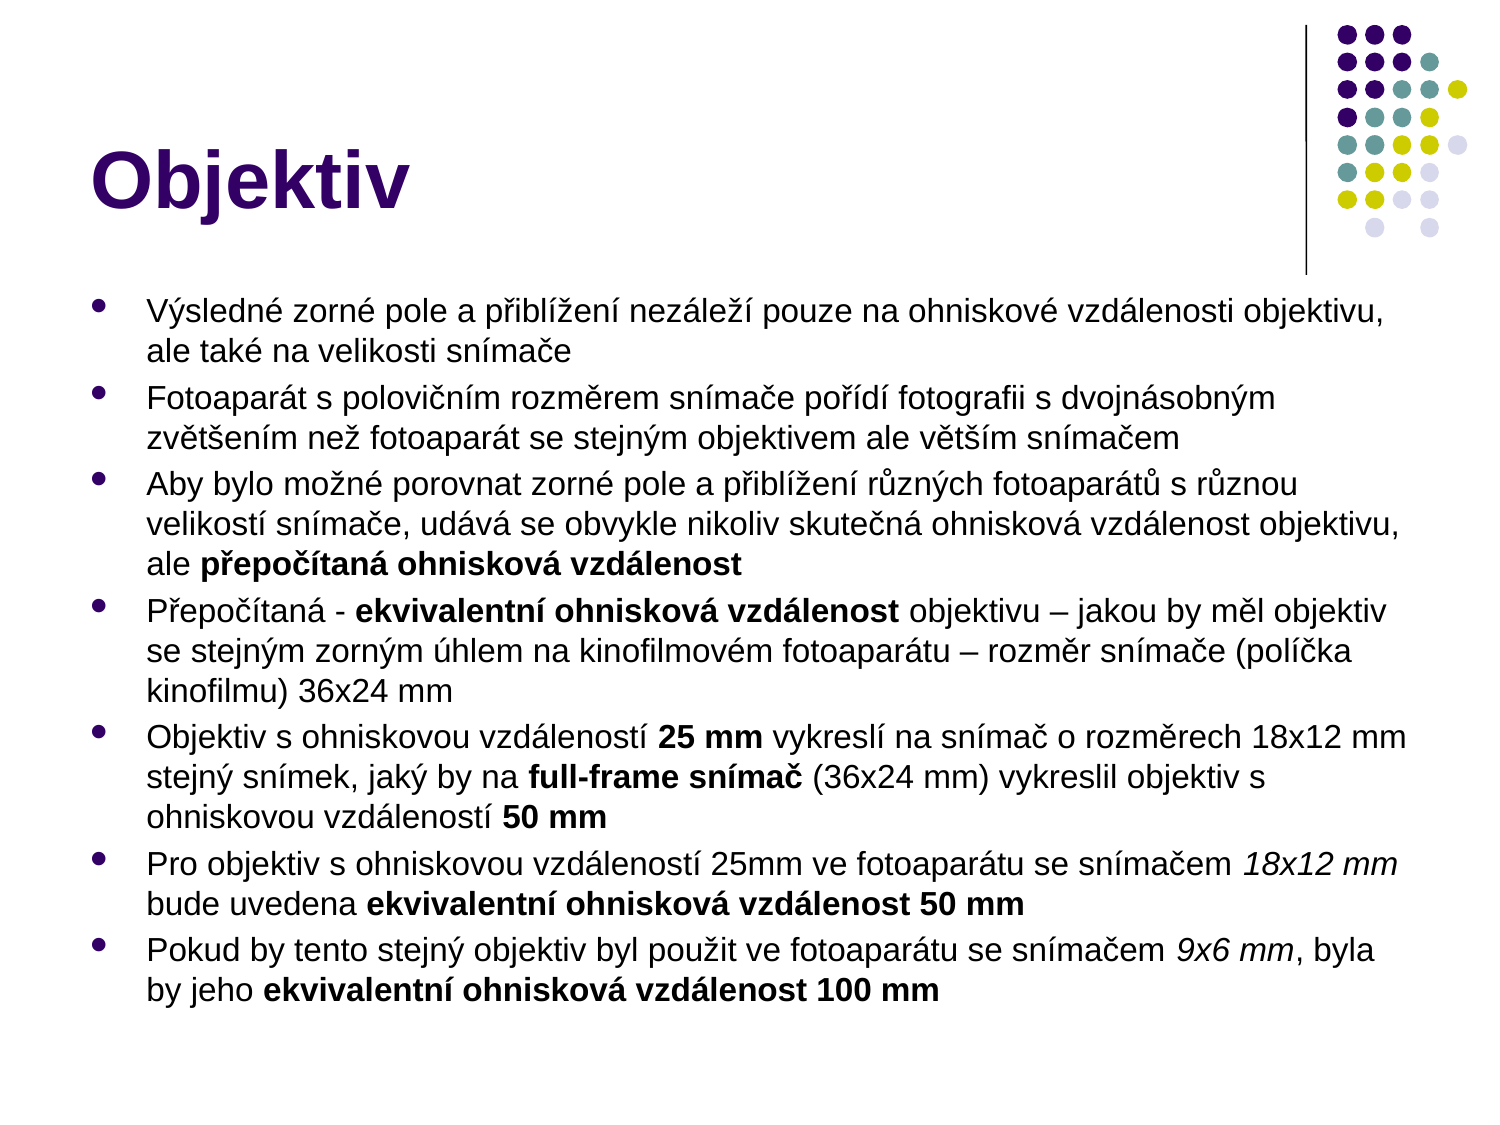

# Objektiv
Výsledné zorné pole a přiblížení nezáleží pouze na ohniskové vzdálenosti objektivu, ale také na velikosti snímače
Fotoaparát s polovičním rozměrem snímače pořídí fotografii s dvojnásobným zvětšením než fotoaparát se stejným objektivem ale větším snímačem
Aby bylo možné porovnat zorné pole a přiblížení různých fotoaparátů s různou velikostí snímače, udává se obvykle nikoliv skutečná ohnisková vzdálenost objektivu, ale přepočítaná ohnisková vzdálenost
Přepočítaná - ekvivalentní ohnisková vzdálenost objektivu – jakou by měl objektiv se stejným zorným úhlem na kinofilmovém fotoaparátu – rozměr snímače (políčka kinofilmu) 36x24 mm
Objektiv s ohniskovou vzdáleností 25 mm vykreslí na snímač o rozměrech 18x12 mm stejný snímek, jaký by na full-frame snímač (36x24 mm) vykreslil objektiv s ohniskovou vzdáleností 50 mm
Pro objektiv s ohniskovou vzdáleností 25mm ve fotoaparátu se snímačem 18x12 mm bude uvedena ekvivalentní ohnisková vzdálenost 50 mm
Pokud by tento stejný objektiv byl použit ve fotoaparátu se snímačem 9x6 mm, byla by jeho ekvivalentní ohnisková vzdálenost 100 mm